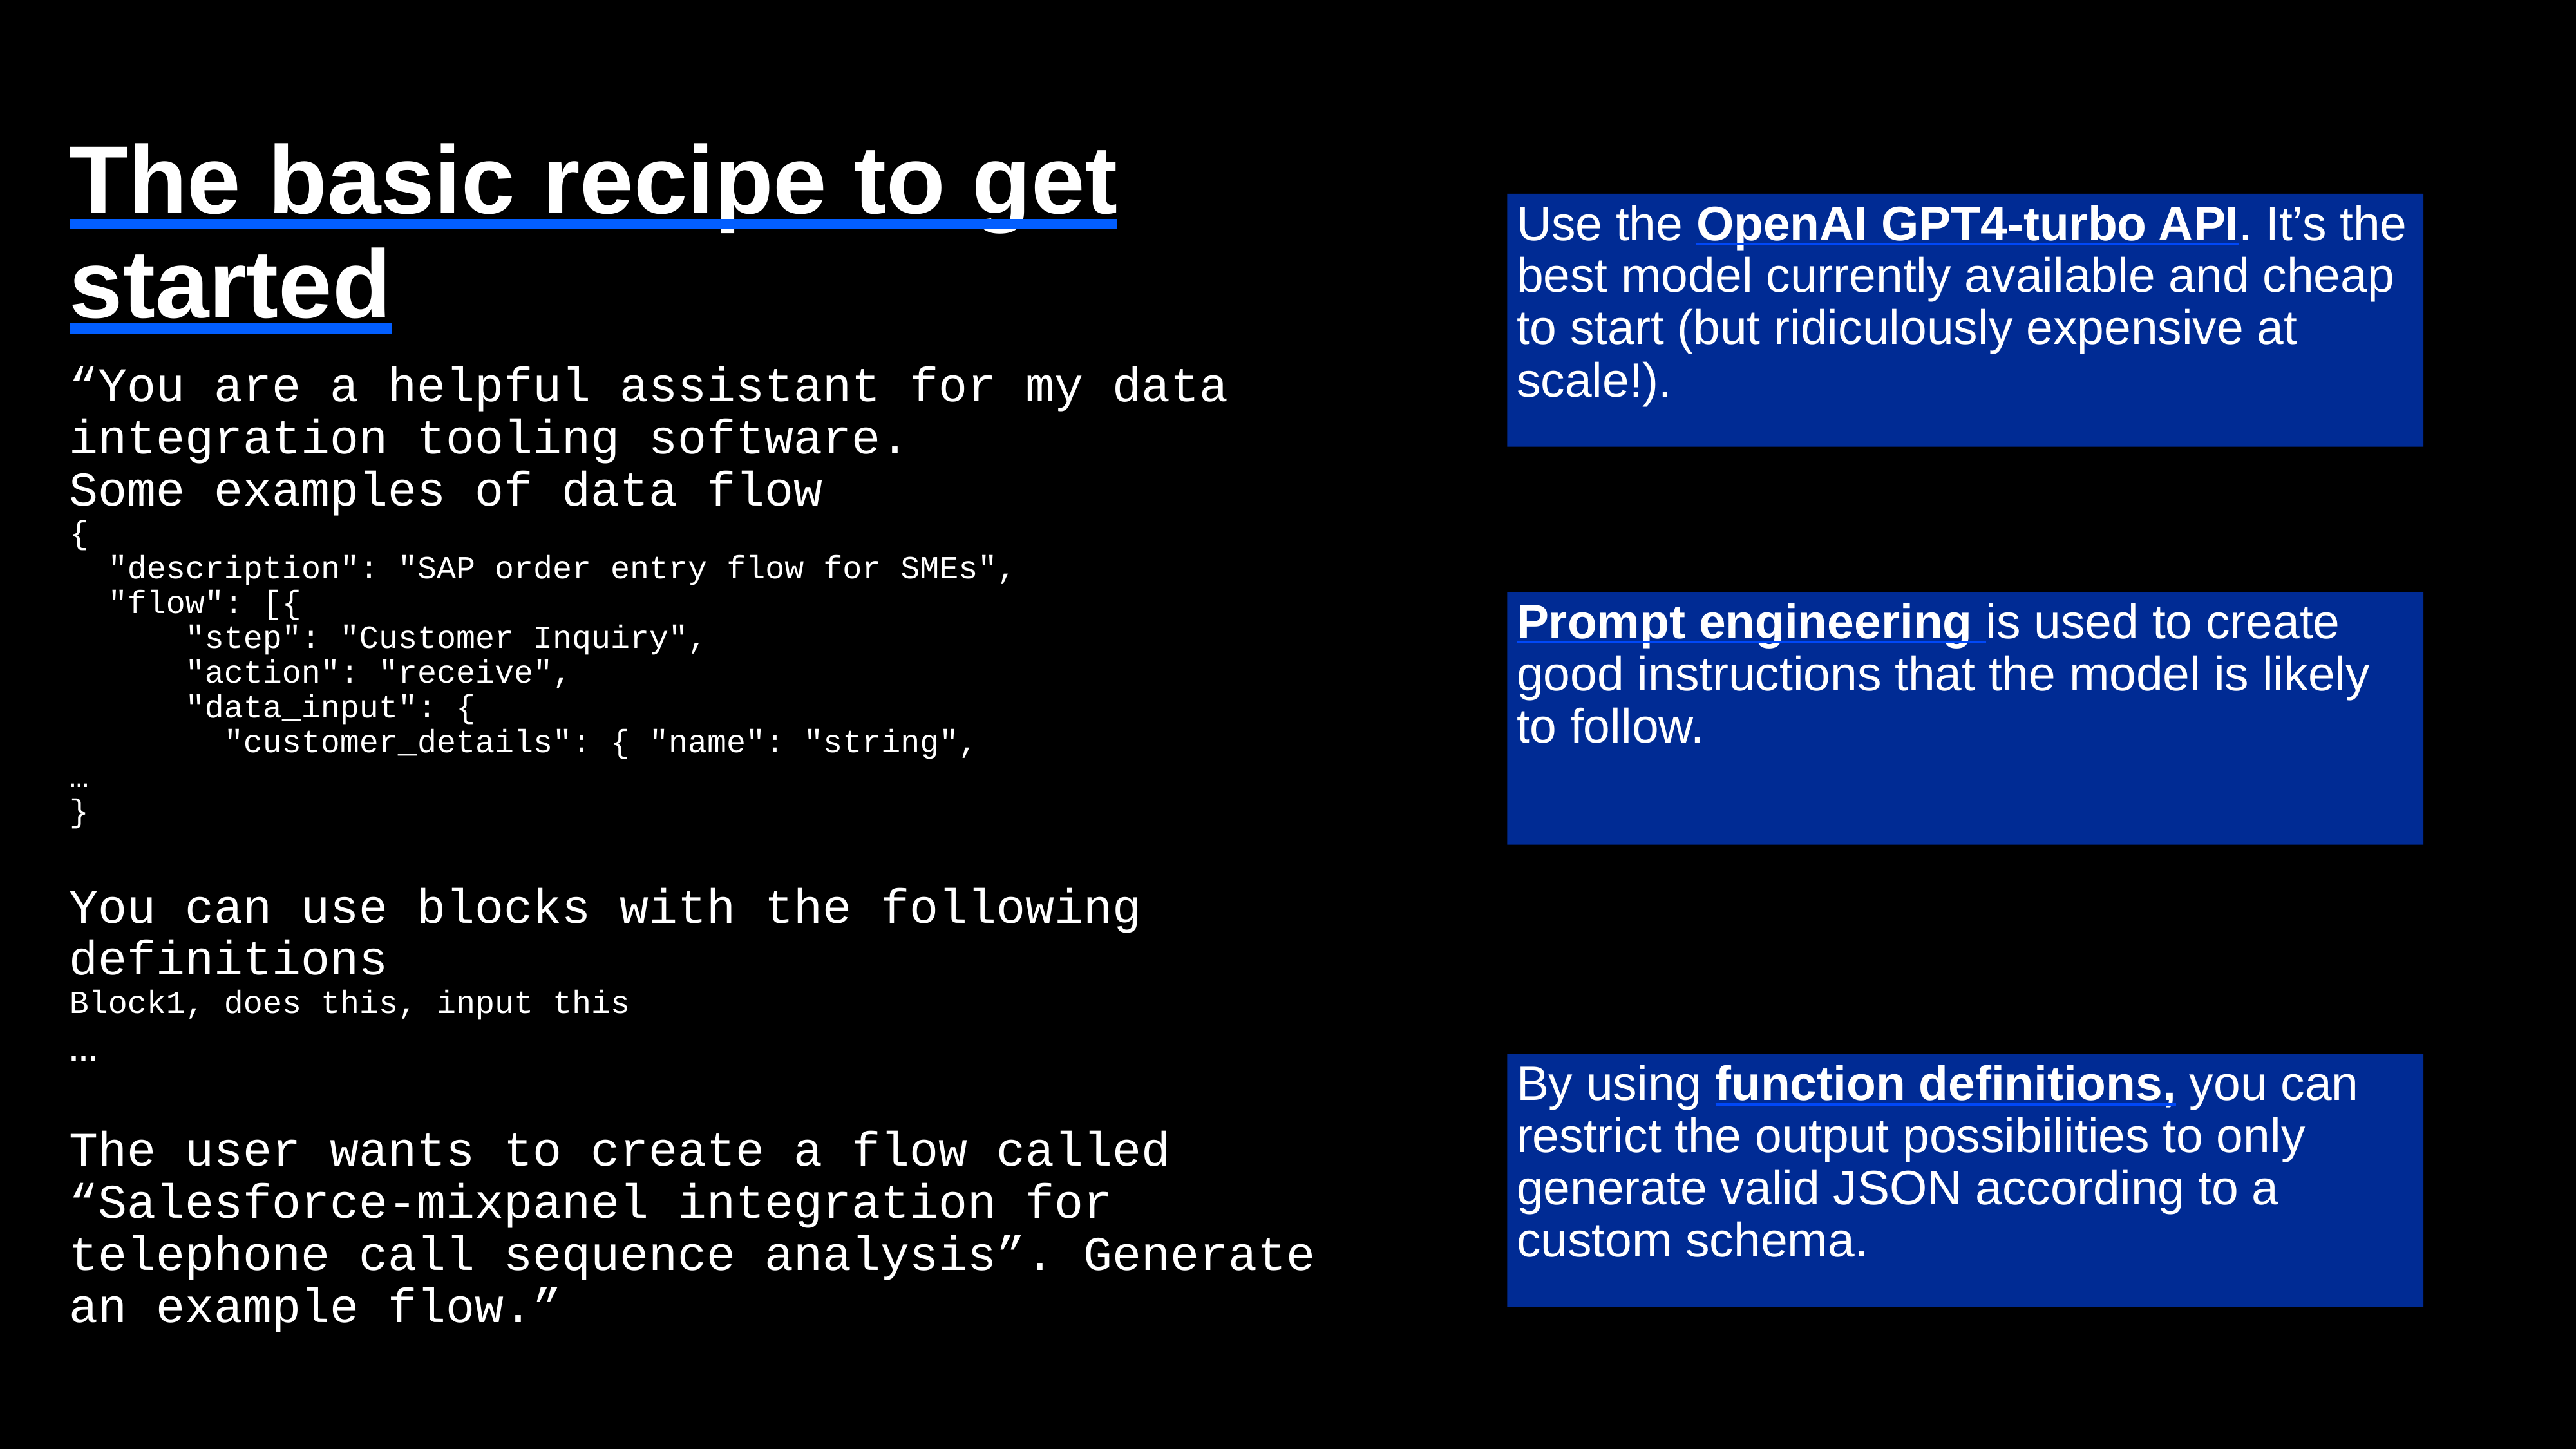

# The basic recipe to get started
Use the OpenAI GPT4-turbo API. It’s the best model currently available and cheap to start (but ridiculously expensive at scale!).
“You are a helpful assistant for my data integration tooling software.
Some examples of data flow
{
  "description": "SAP order entry flow for SMEs",
  "flow": [{
      "step": "Customer Inquiry",
      "action": "receive",
      "data_input": {
        "customer_details": { "name": "string",
…
}

You can use blocks with the following definitions
Block1, does this, input this
…

The user wants to create a flow called “Salesforce-mixpanel integration for telephone call sequence analysis”. Generate an example flow.”
Prompt engineering is used to create good instructions that the model is likely to follow.
By using function definitions, you can restrict the output possibilities to only generate valid JSON according to a custom schema.